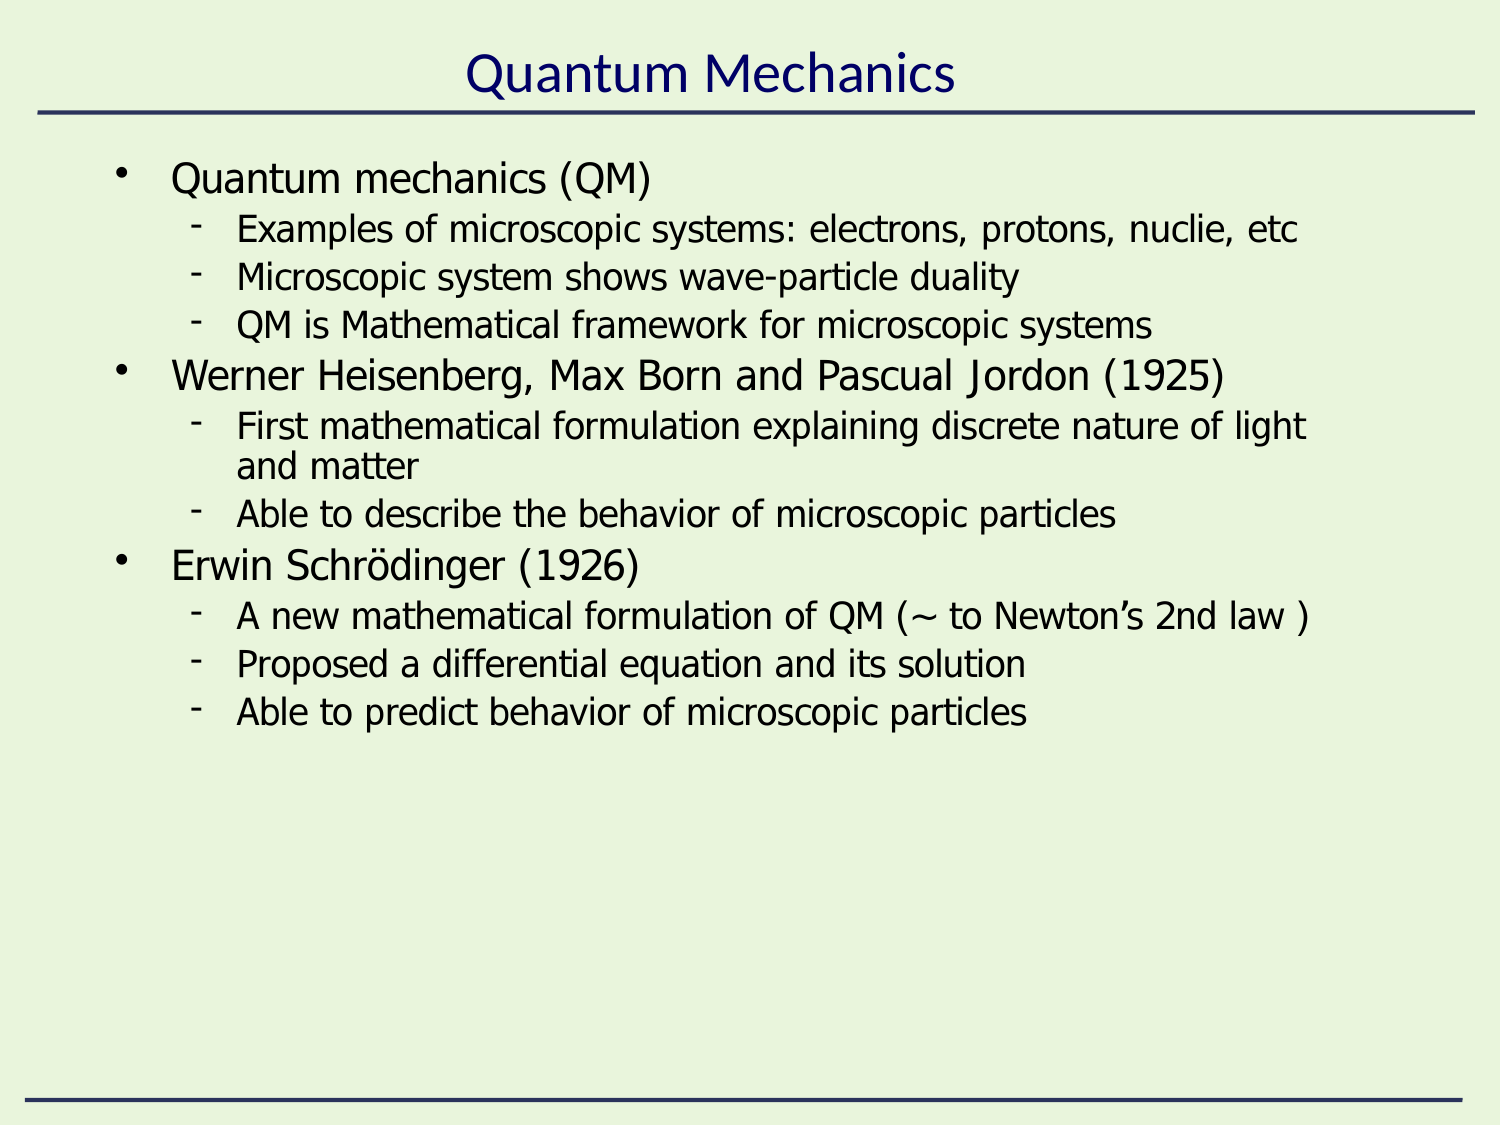

# Quantum Mechanics
Quantum mechanics (QM)
Examples of microscopic systems: electrons, protons, nuclie, etc
Microscopic system shows wave-particle duality
QM is Mathematical framework for microscopic systems
Werner Heisenberg, Max Born and Pascual Jordon (1925)
First mathematical formulation explaining discrete nature of light and matter
Able to describe the behavior of microscopic particles
Erwin Schrödinger (1926)
A new mathematical formulation of QM (~ to Newton’s 2nd law )
Proposed a differential equation and its solution
Able to predict behavior of microscopic particles